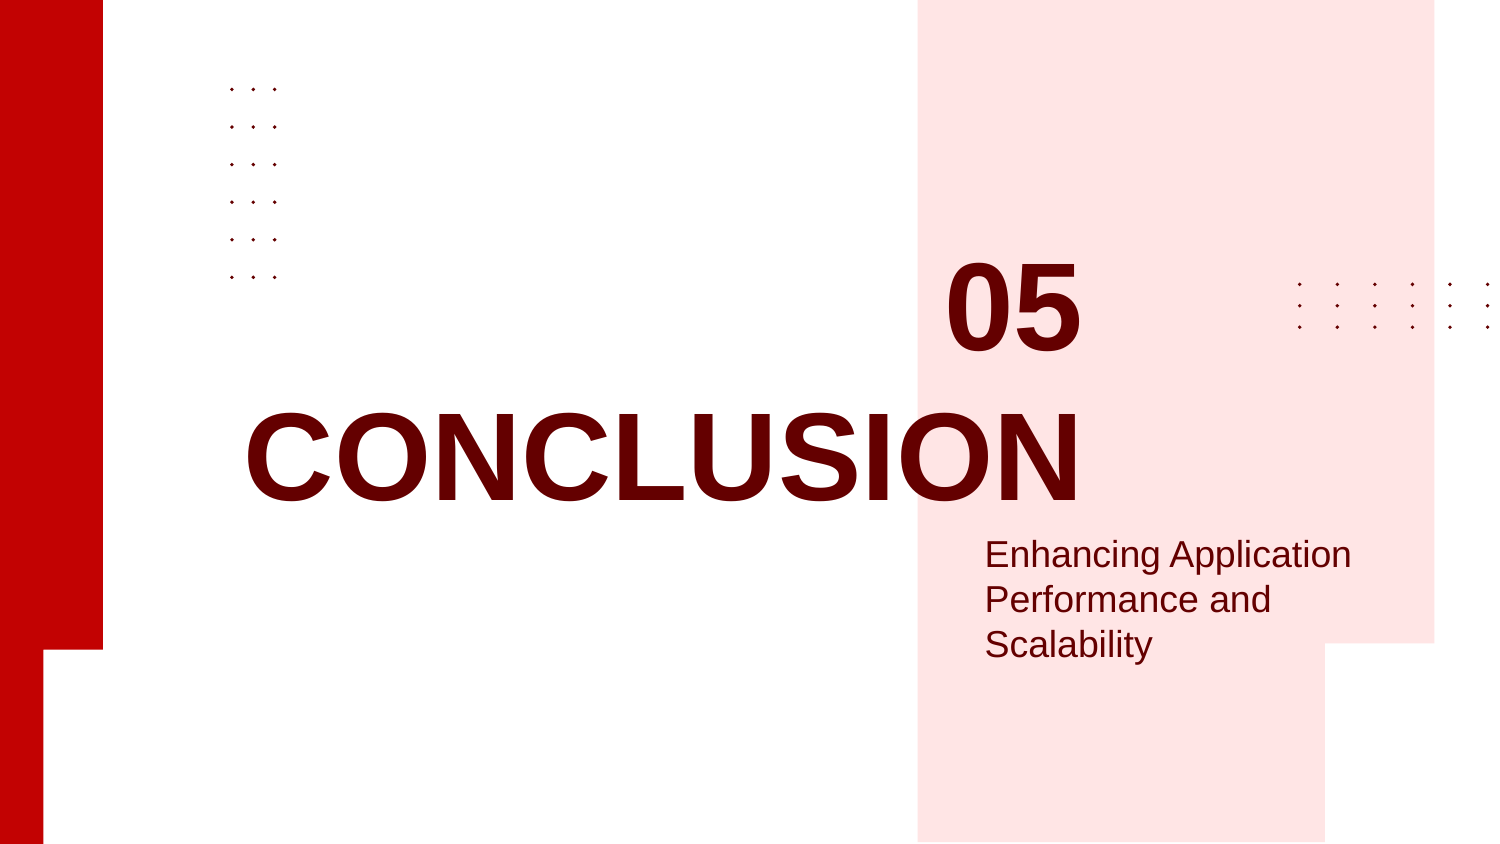

05
CONCLUSION
Enhancing Application Performance and Scalability